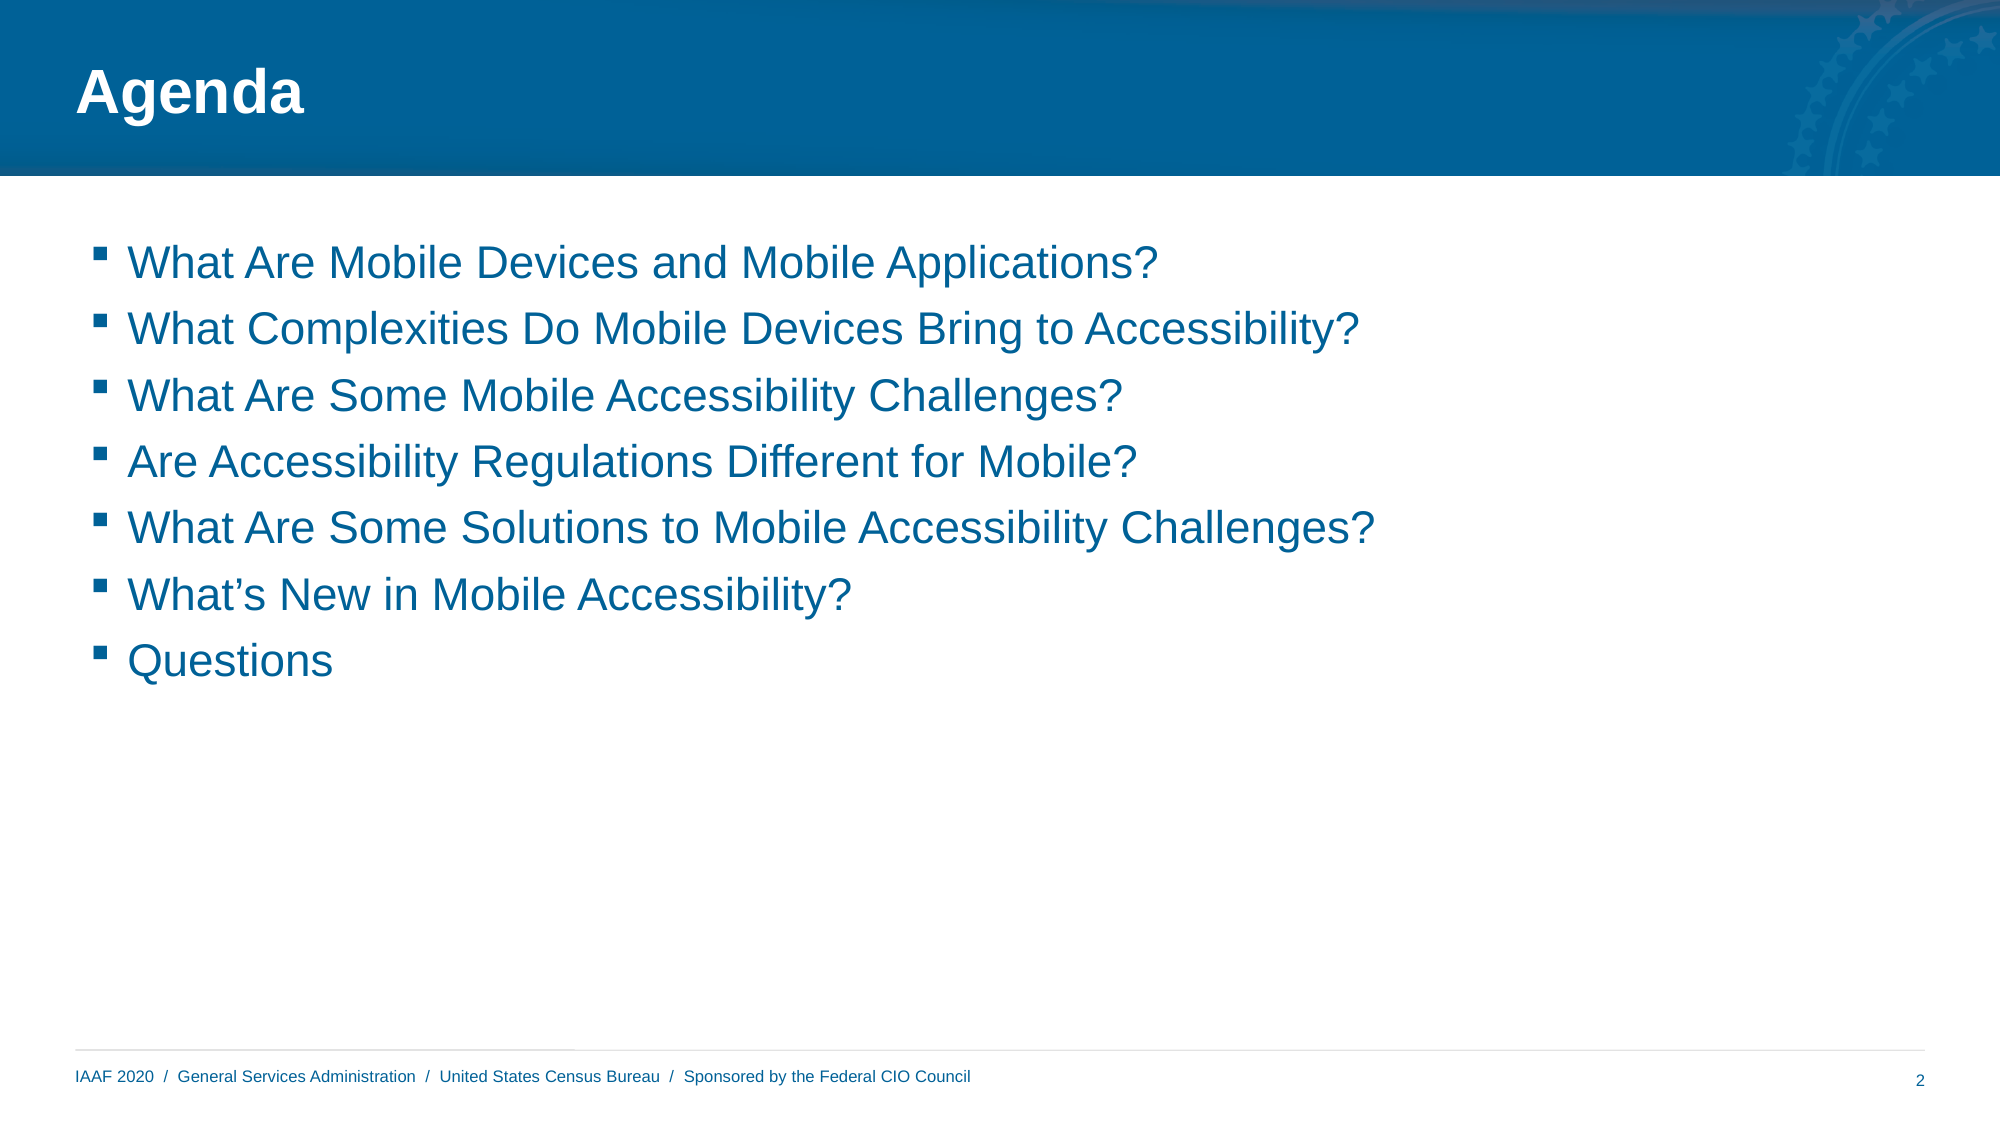

# Agenda
What Are Mobile Devices and Mobile Applications?
What Complexities Do Mobile Devices Bring to Accessibility?
What Are Some Mobile Accessibility Challenges?
Are Accessibility Regulations Different for Mobile?
What Are Some Solutions to Mobile Accessibility Challenges?
What’s New in Mobile Accessibility?
Questions

2